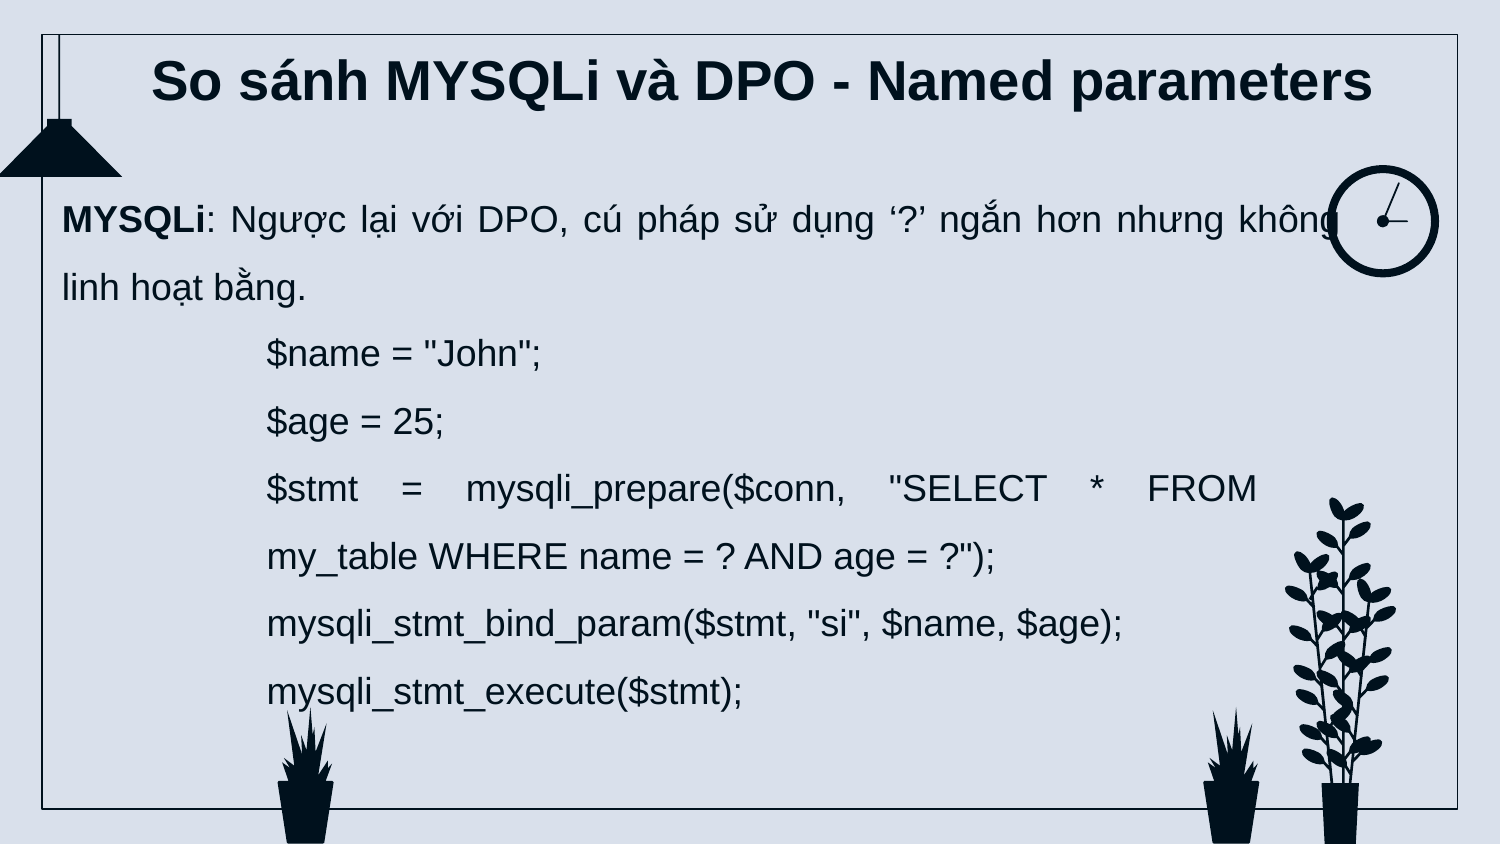

# So sánh MYSQLi và DPO - Named parameters
MYSQLi: Ngược lại với DPO, cú pháp sử dụng ‘?’ ngắn hơn nhưng không linh hoạt bằng.
$name = "John";
$age = 25;
$stmt = mysqli_prepare($conn, "SELECT * FROM my_table WHERE name = ? AND age = ?");
mysqli_stmt_bind_param($stmt, "si", $name, $age);
mysqli_stmt_execute($stmt);